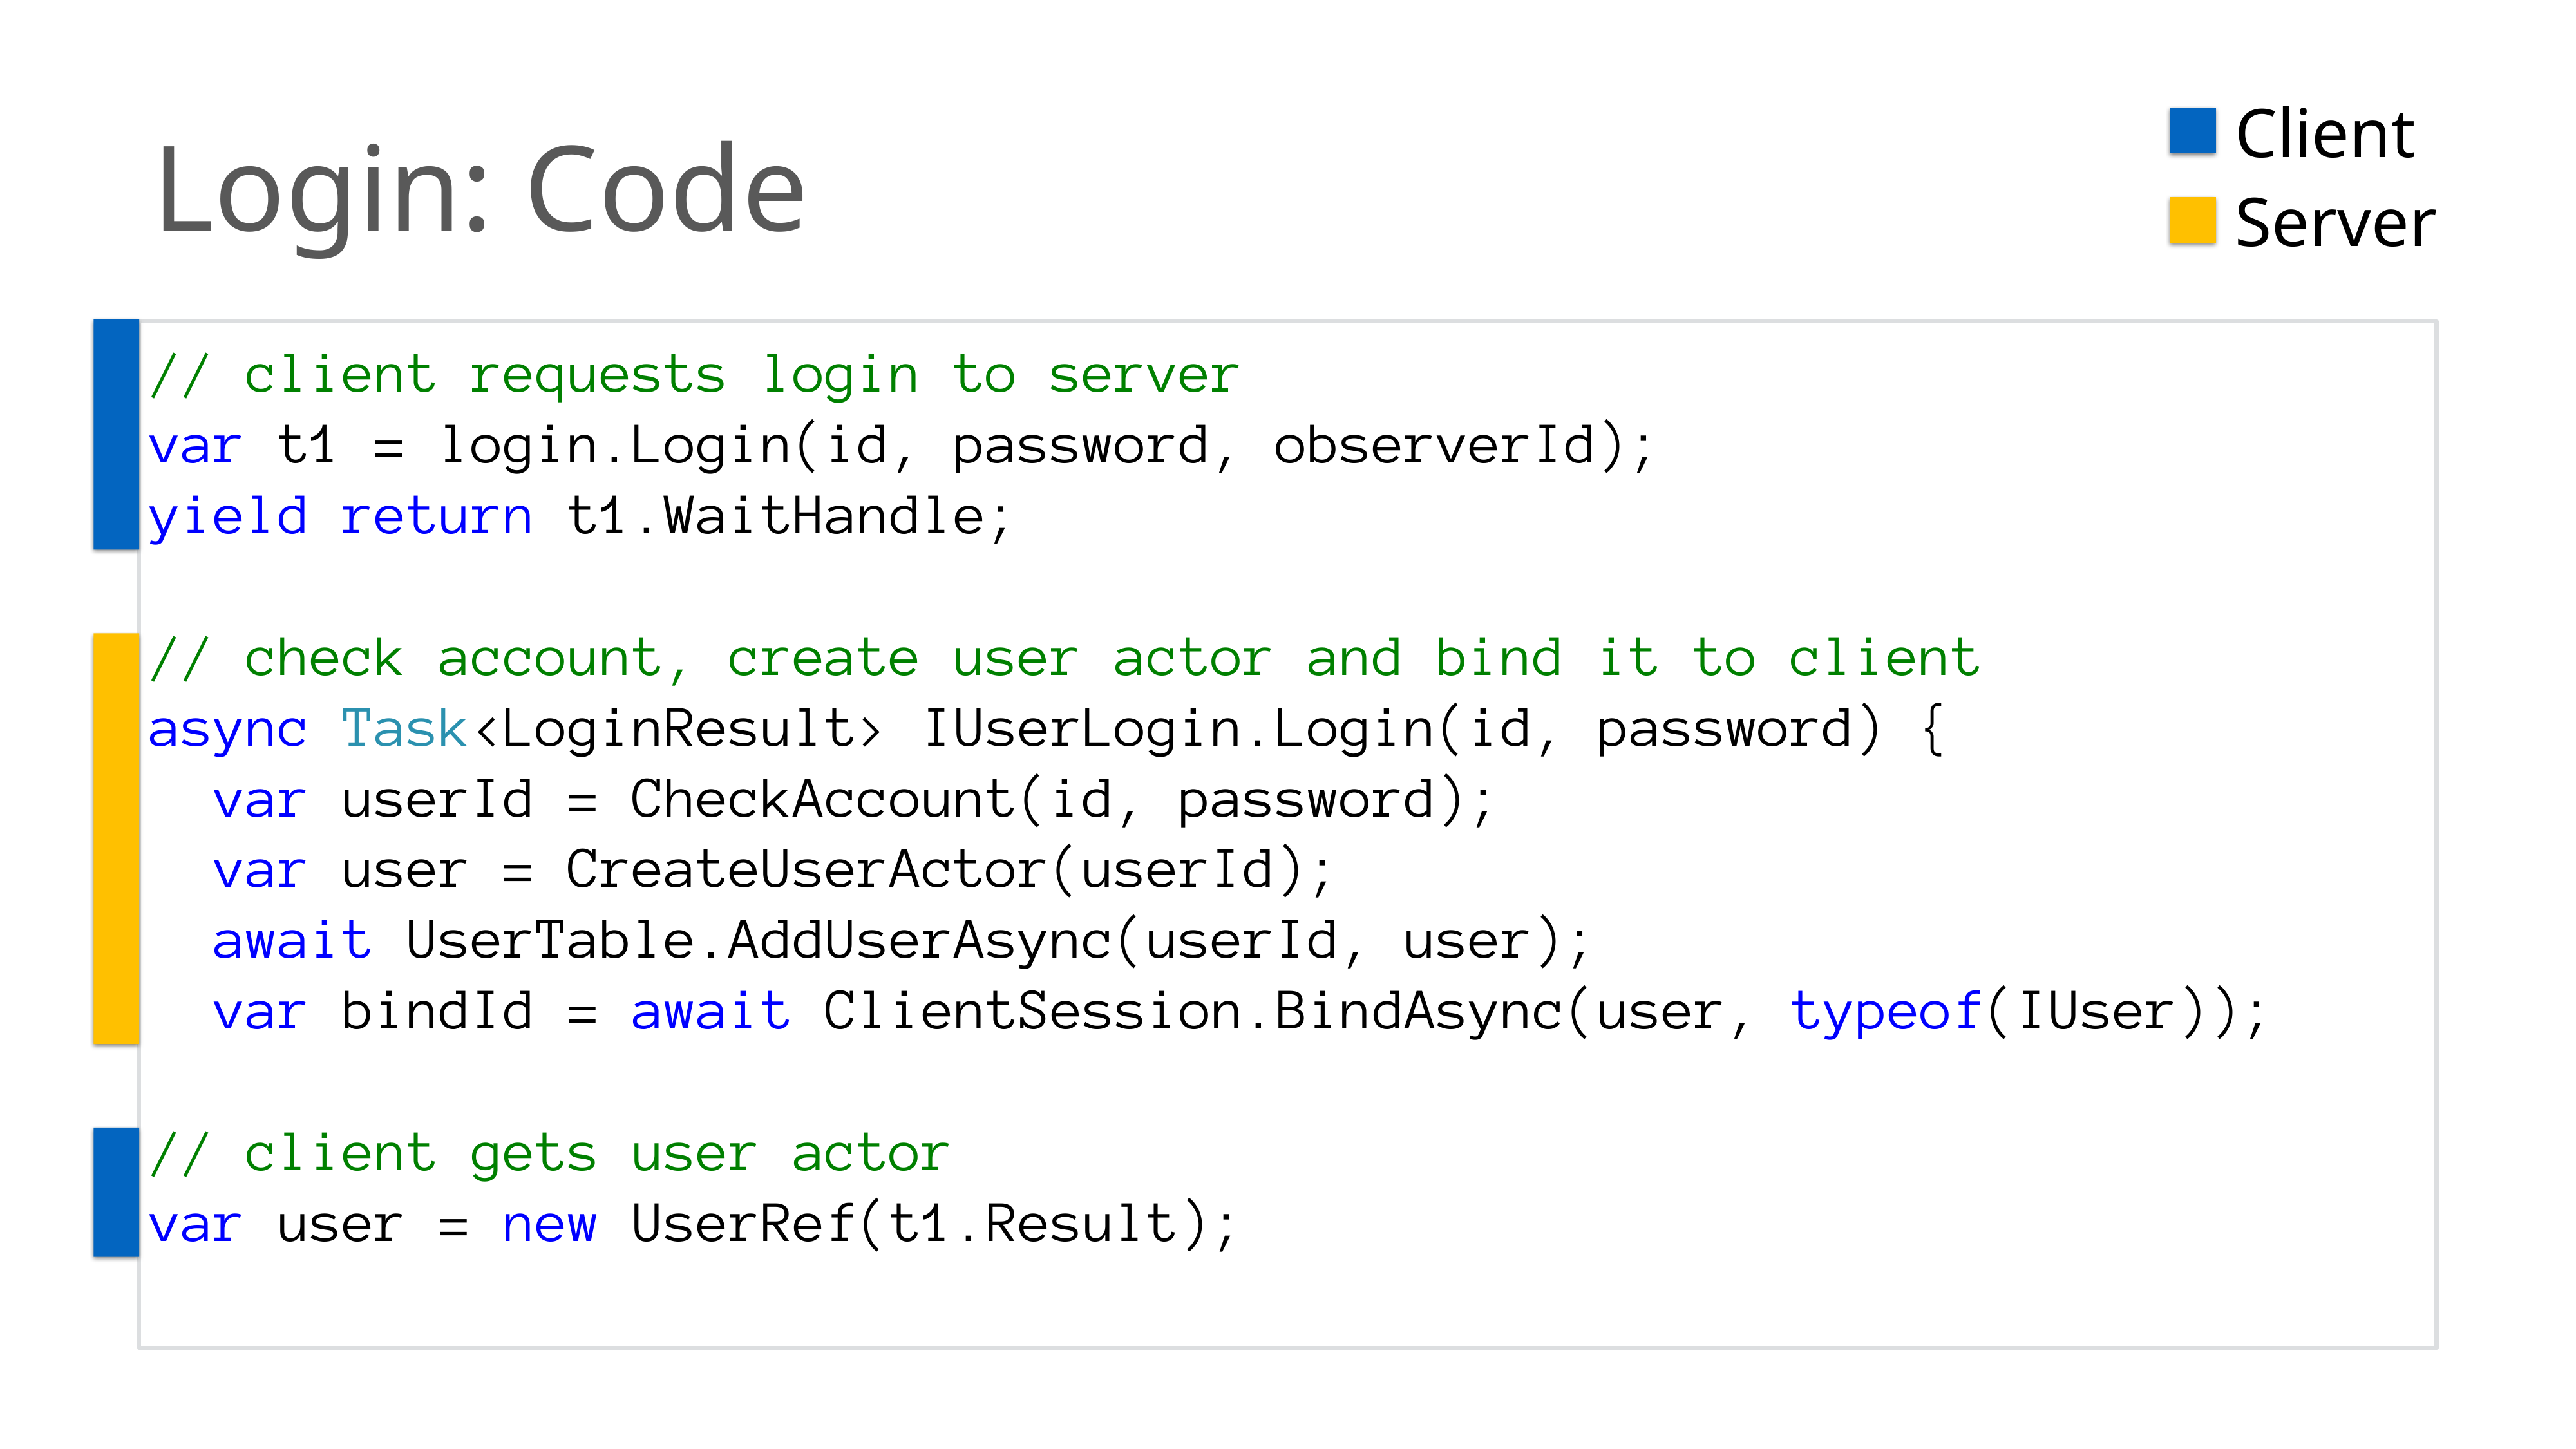

Client

Login: Code
Server

// client requests login to server
var t1 = login.Login(id, password, observerId);
yield return t1.WaitHandle;

// check account, create user actor and bind it to client
async Task<LoginResult> IUserLogin.Login(id, password) {
  var userId = CheckAccount(id, password);
  var user = CreateUserActor(userId);
  await UserTable.AddUserAsync(userId, user);
  var bindId = await ClientSession.BindAsync(user, typeof(IUser));

// client gets user actor
var user = new UserRef(t1.Result);